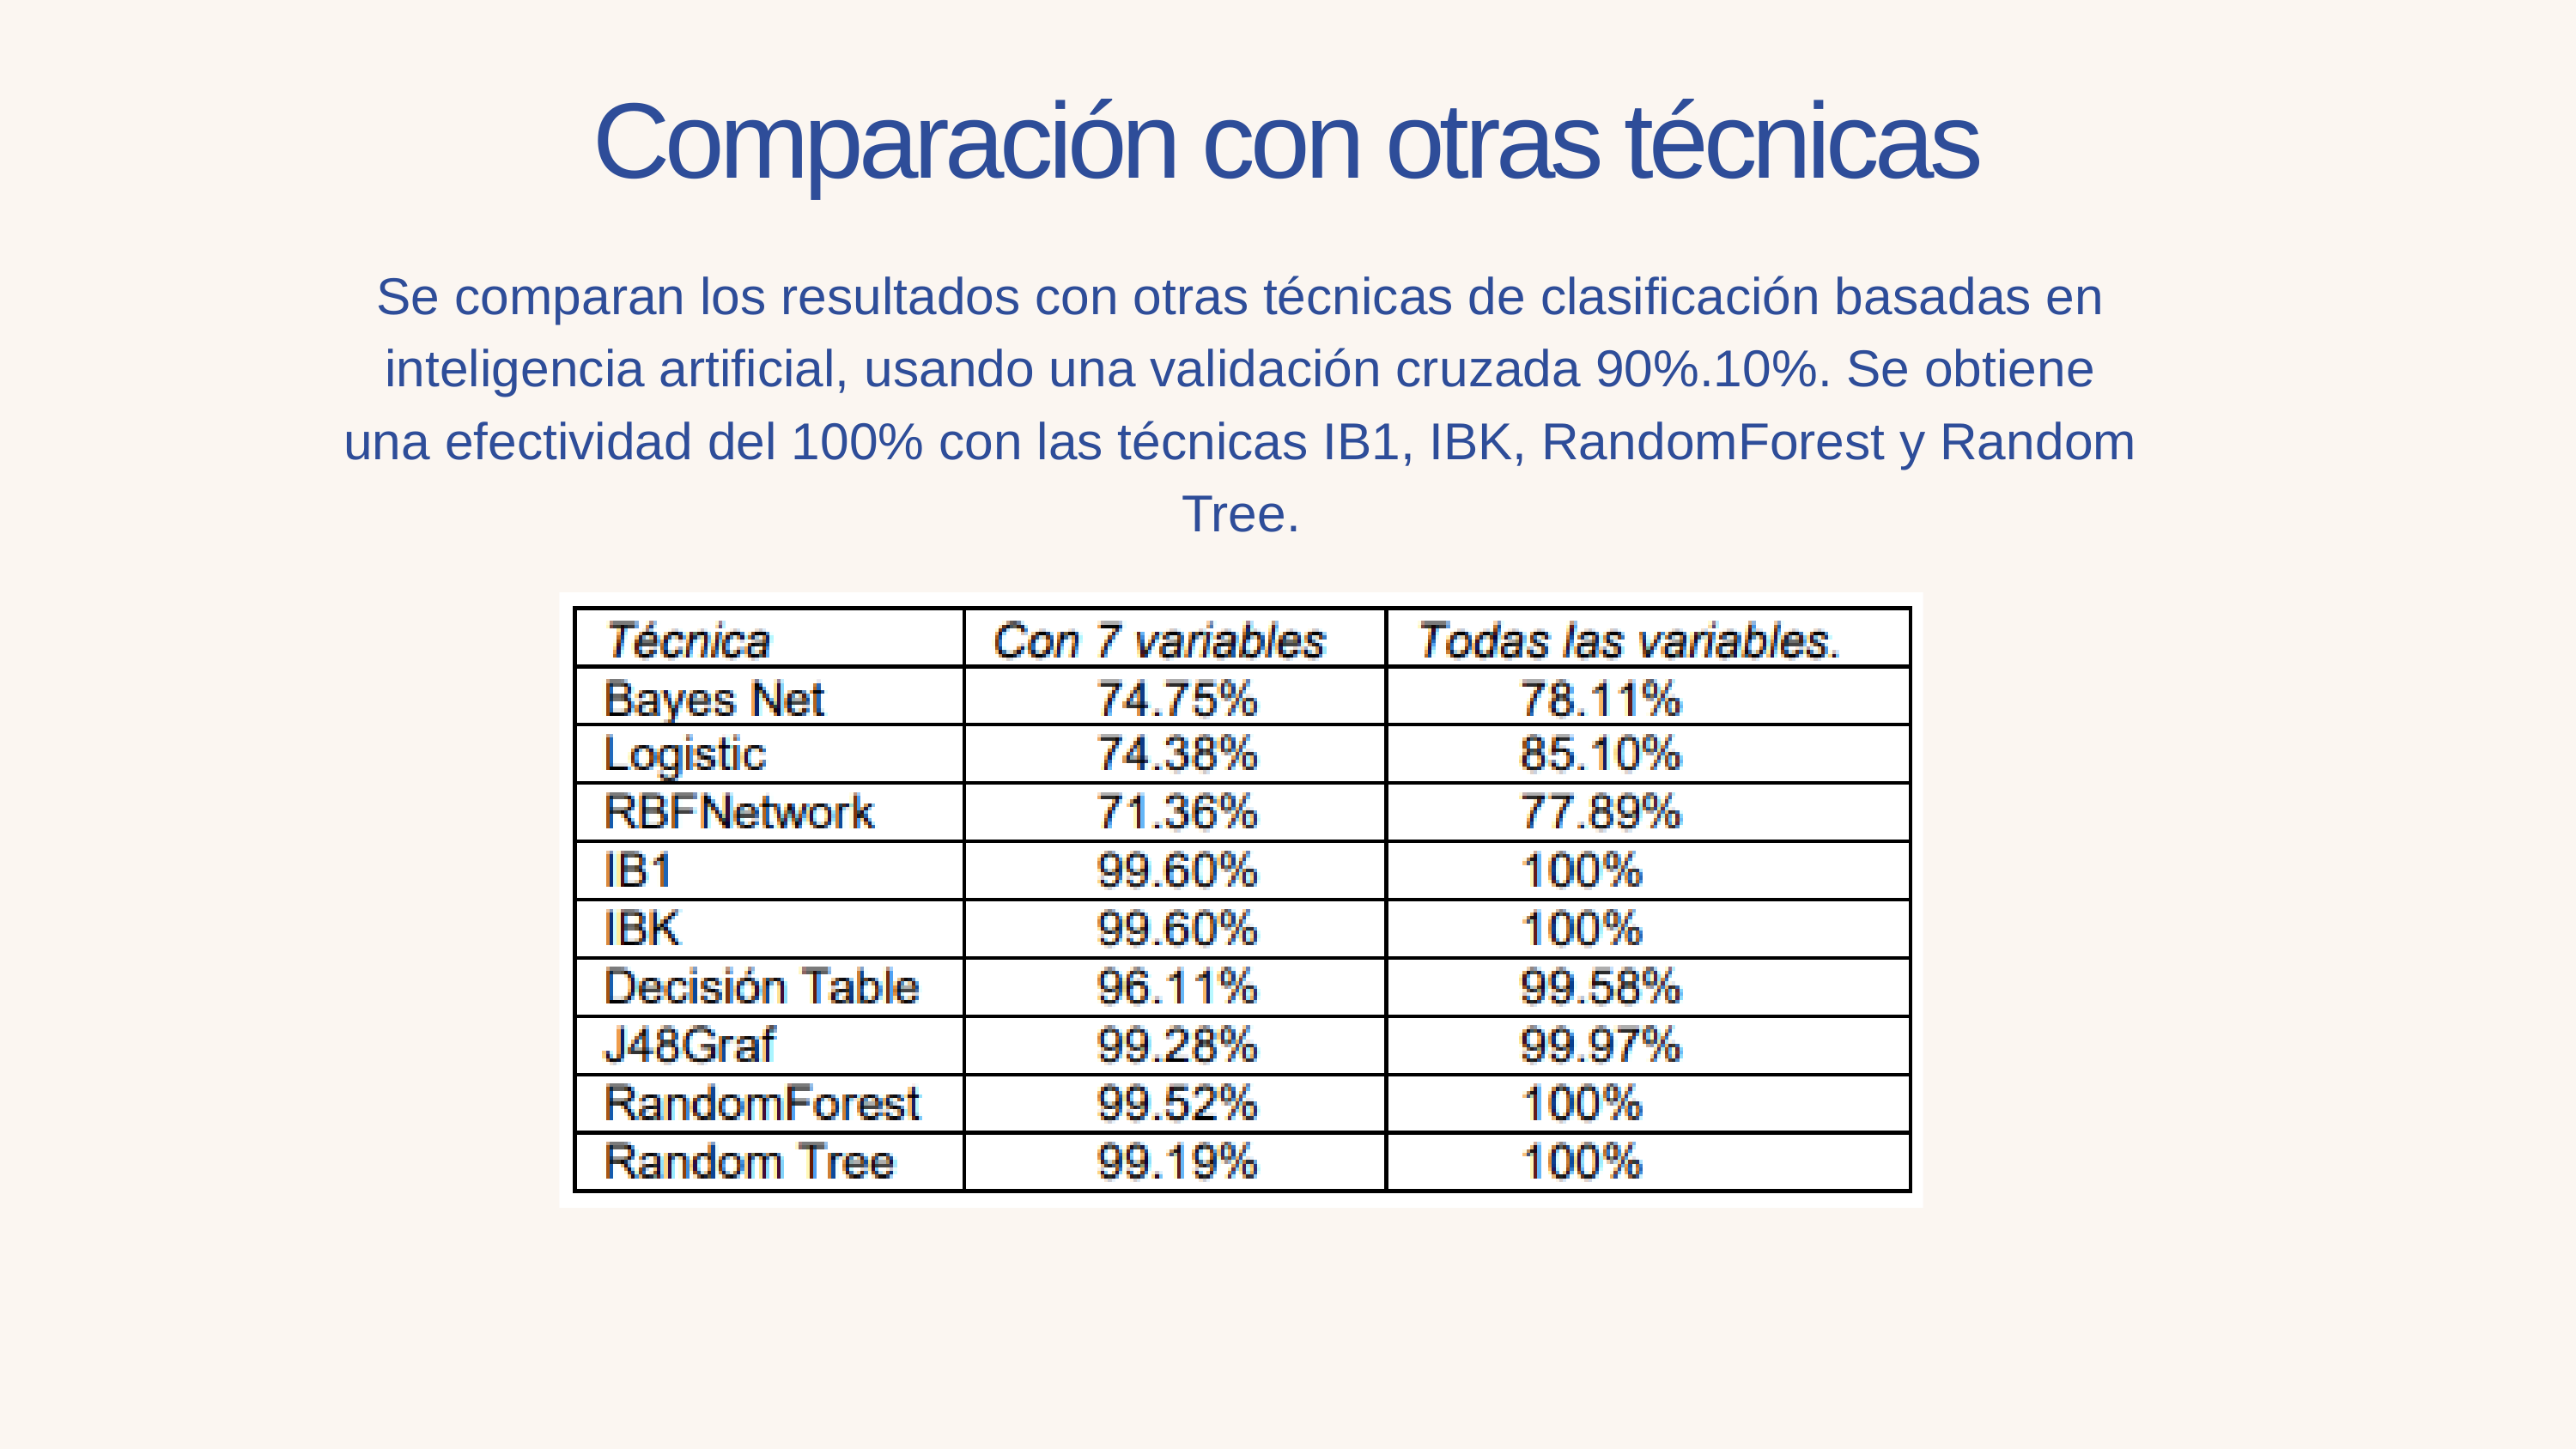

Comparación con otras técnicas
Se comparan los resultados con otras técnicas de clasificación basadas en inteligencia artificial, usando una validación cruzada 90%.10%. Se obtiene una efectividad del 100% con las técnicas IB1, IBK, RandomForest y Random Tree.